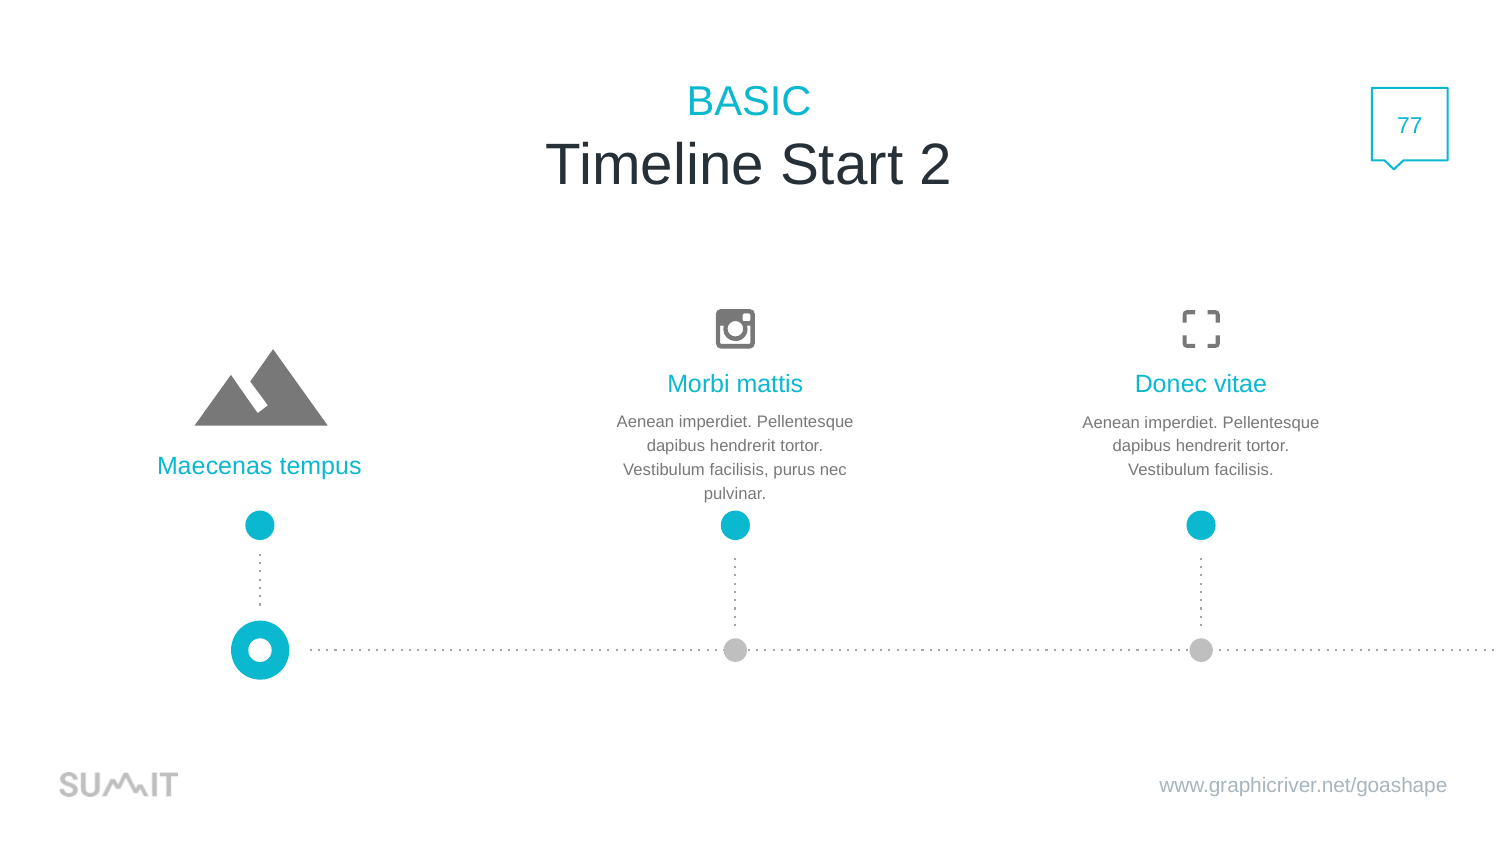

77
# Timeline Start 2

Morbi mattis
Donec vitae
Aenean imperdiet. Pellentesque dapibus hendrerit tortor. Vestibulum facilisis, purus nec pulvinar.
Aenean imperdiet. Pellentesque dapibus hendrerit tortor. Vestibulum facilisis.
Maecenas tempus

www.graphicriver.net/goashape